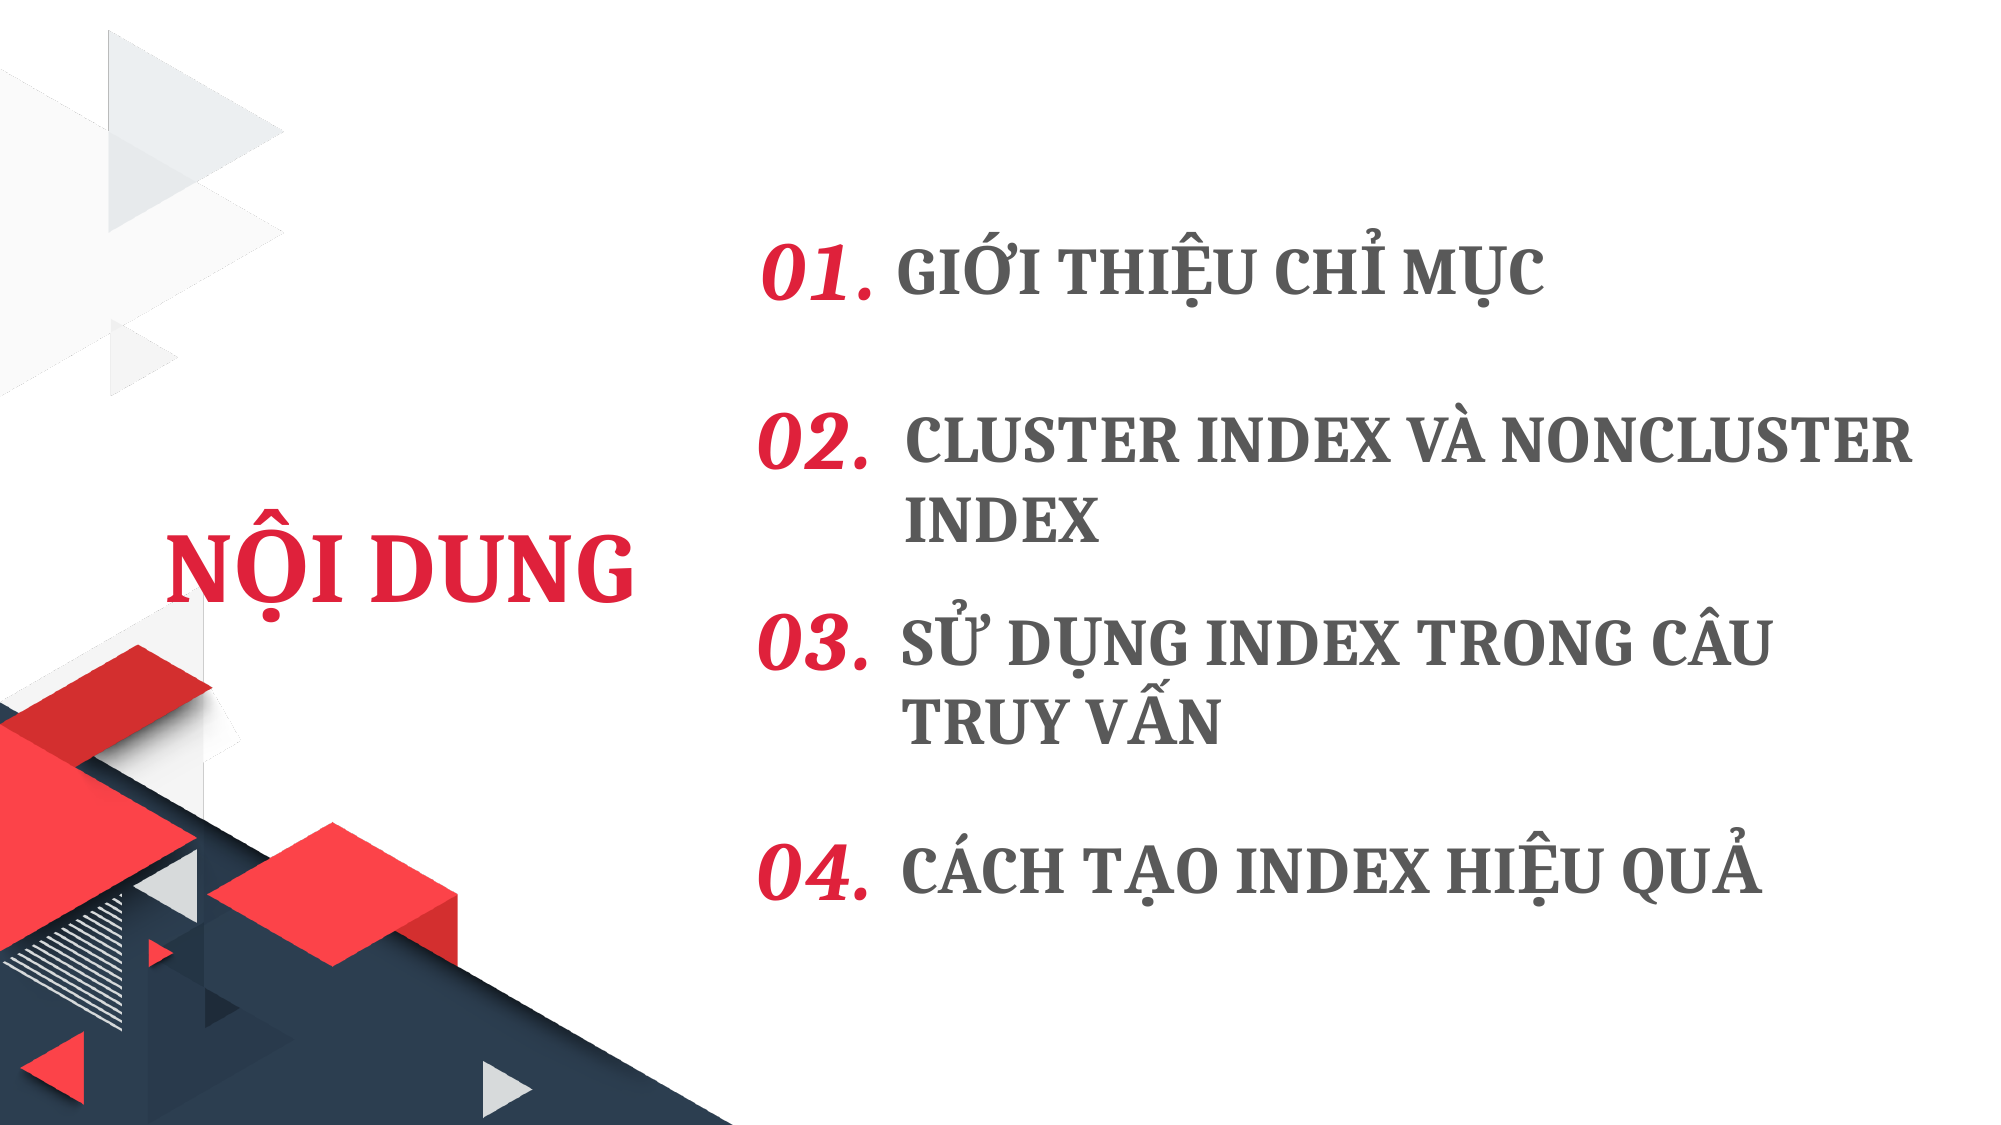

01.
GIỚI THIỆU CHỈ MỤC
02.
CLUSTER INDEX VÀ NONCLUSTER
INDEX
NỘI DUNG
03.
SỬ DỤNG INDEX TRONG CÂU TRUY VẤN
04.
CÁCH TẠO INDEX HIỆU QUẢ